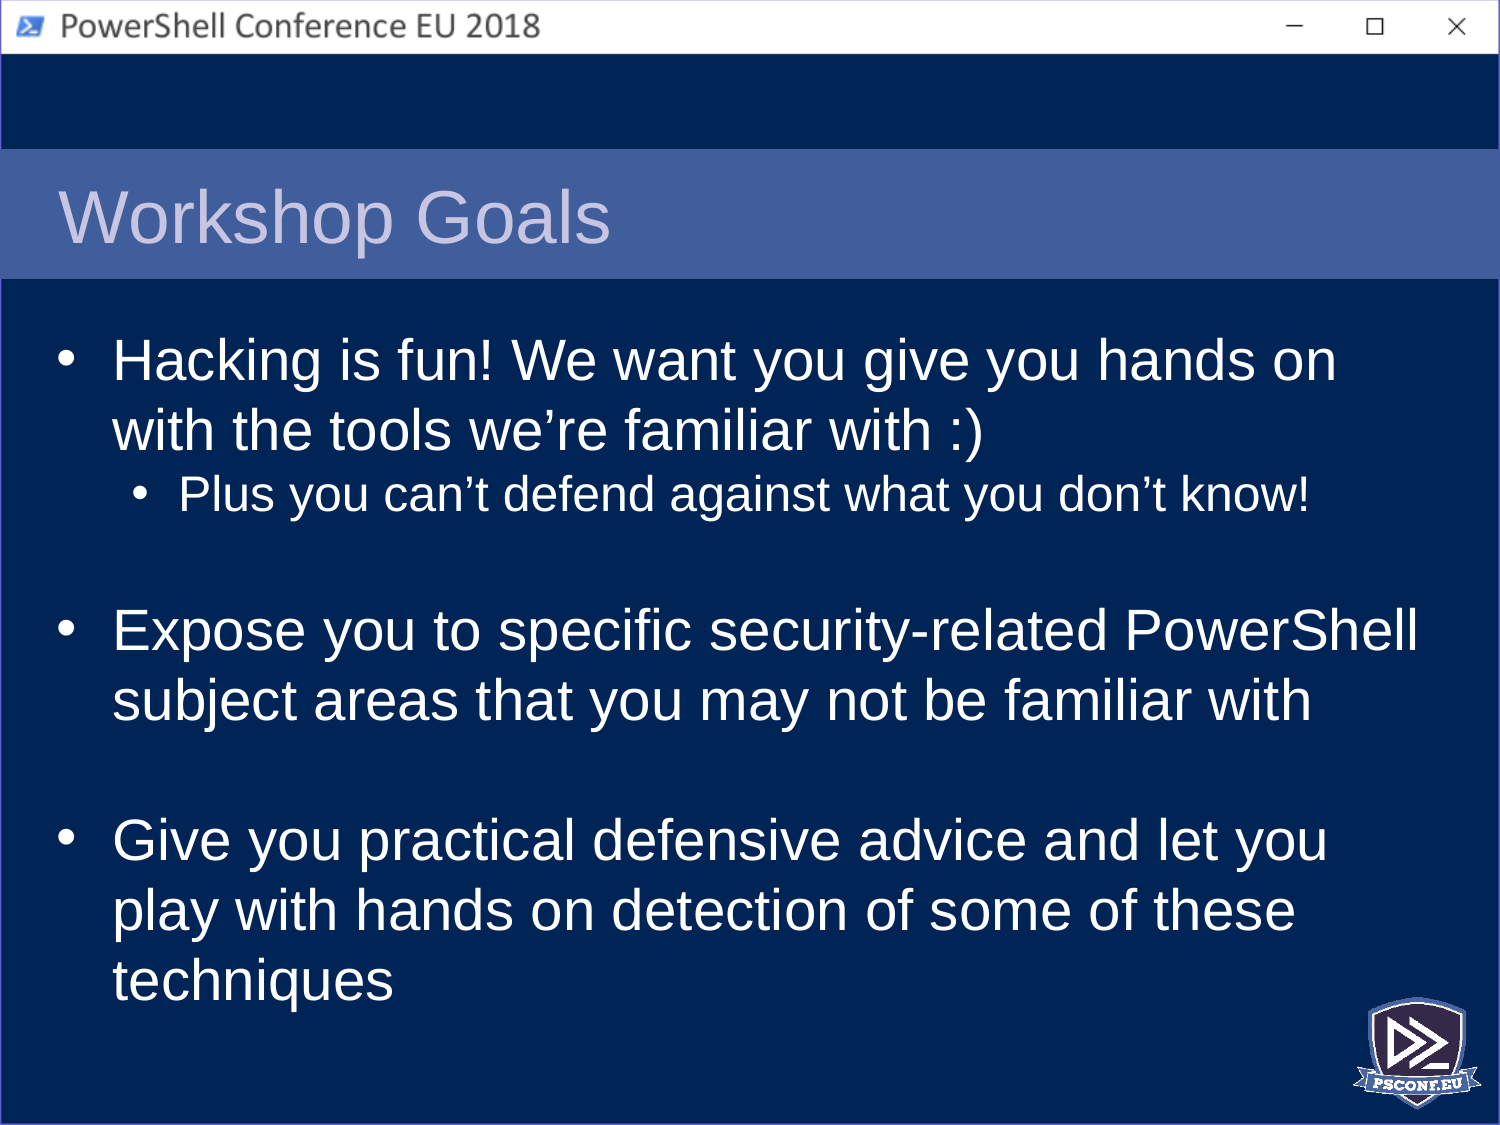

# Workshop Goals
Hacking is fun! We want you give you hands on with the tools we’re familiar with :)
Plus you can’t defend against what you don’t know!

Expose you to specific security-related PowerShell subject areas that you may not be familiar with

Give you practical defensive advice and let you play with hands on detection of some of these techniques